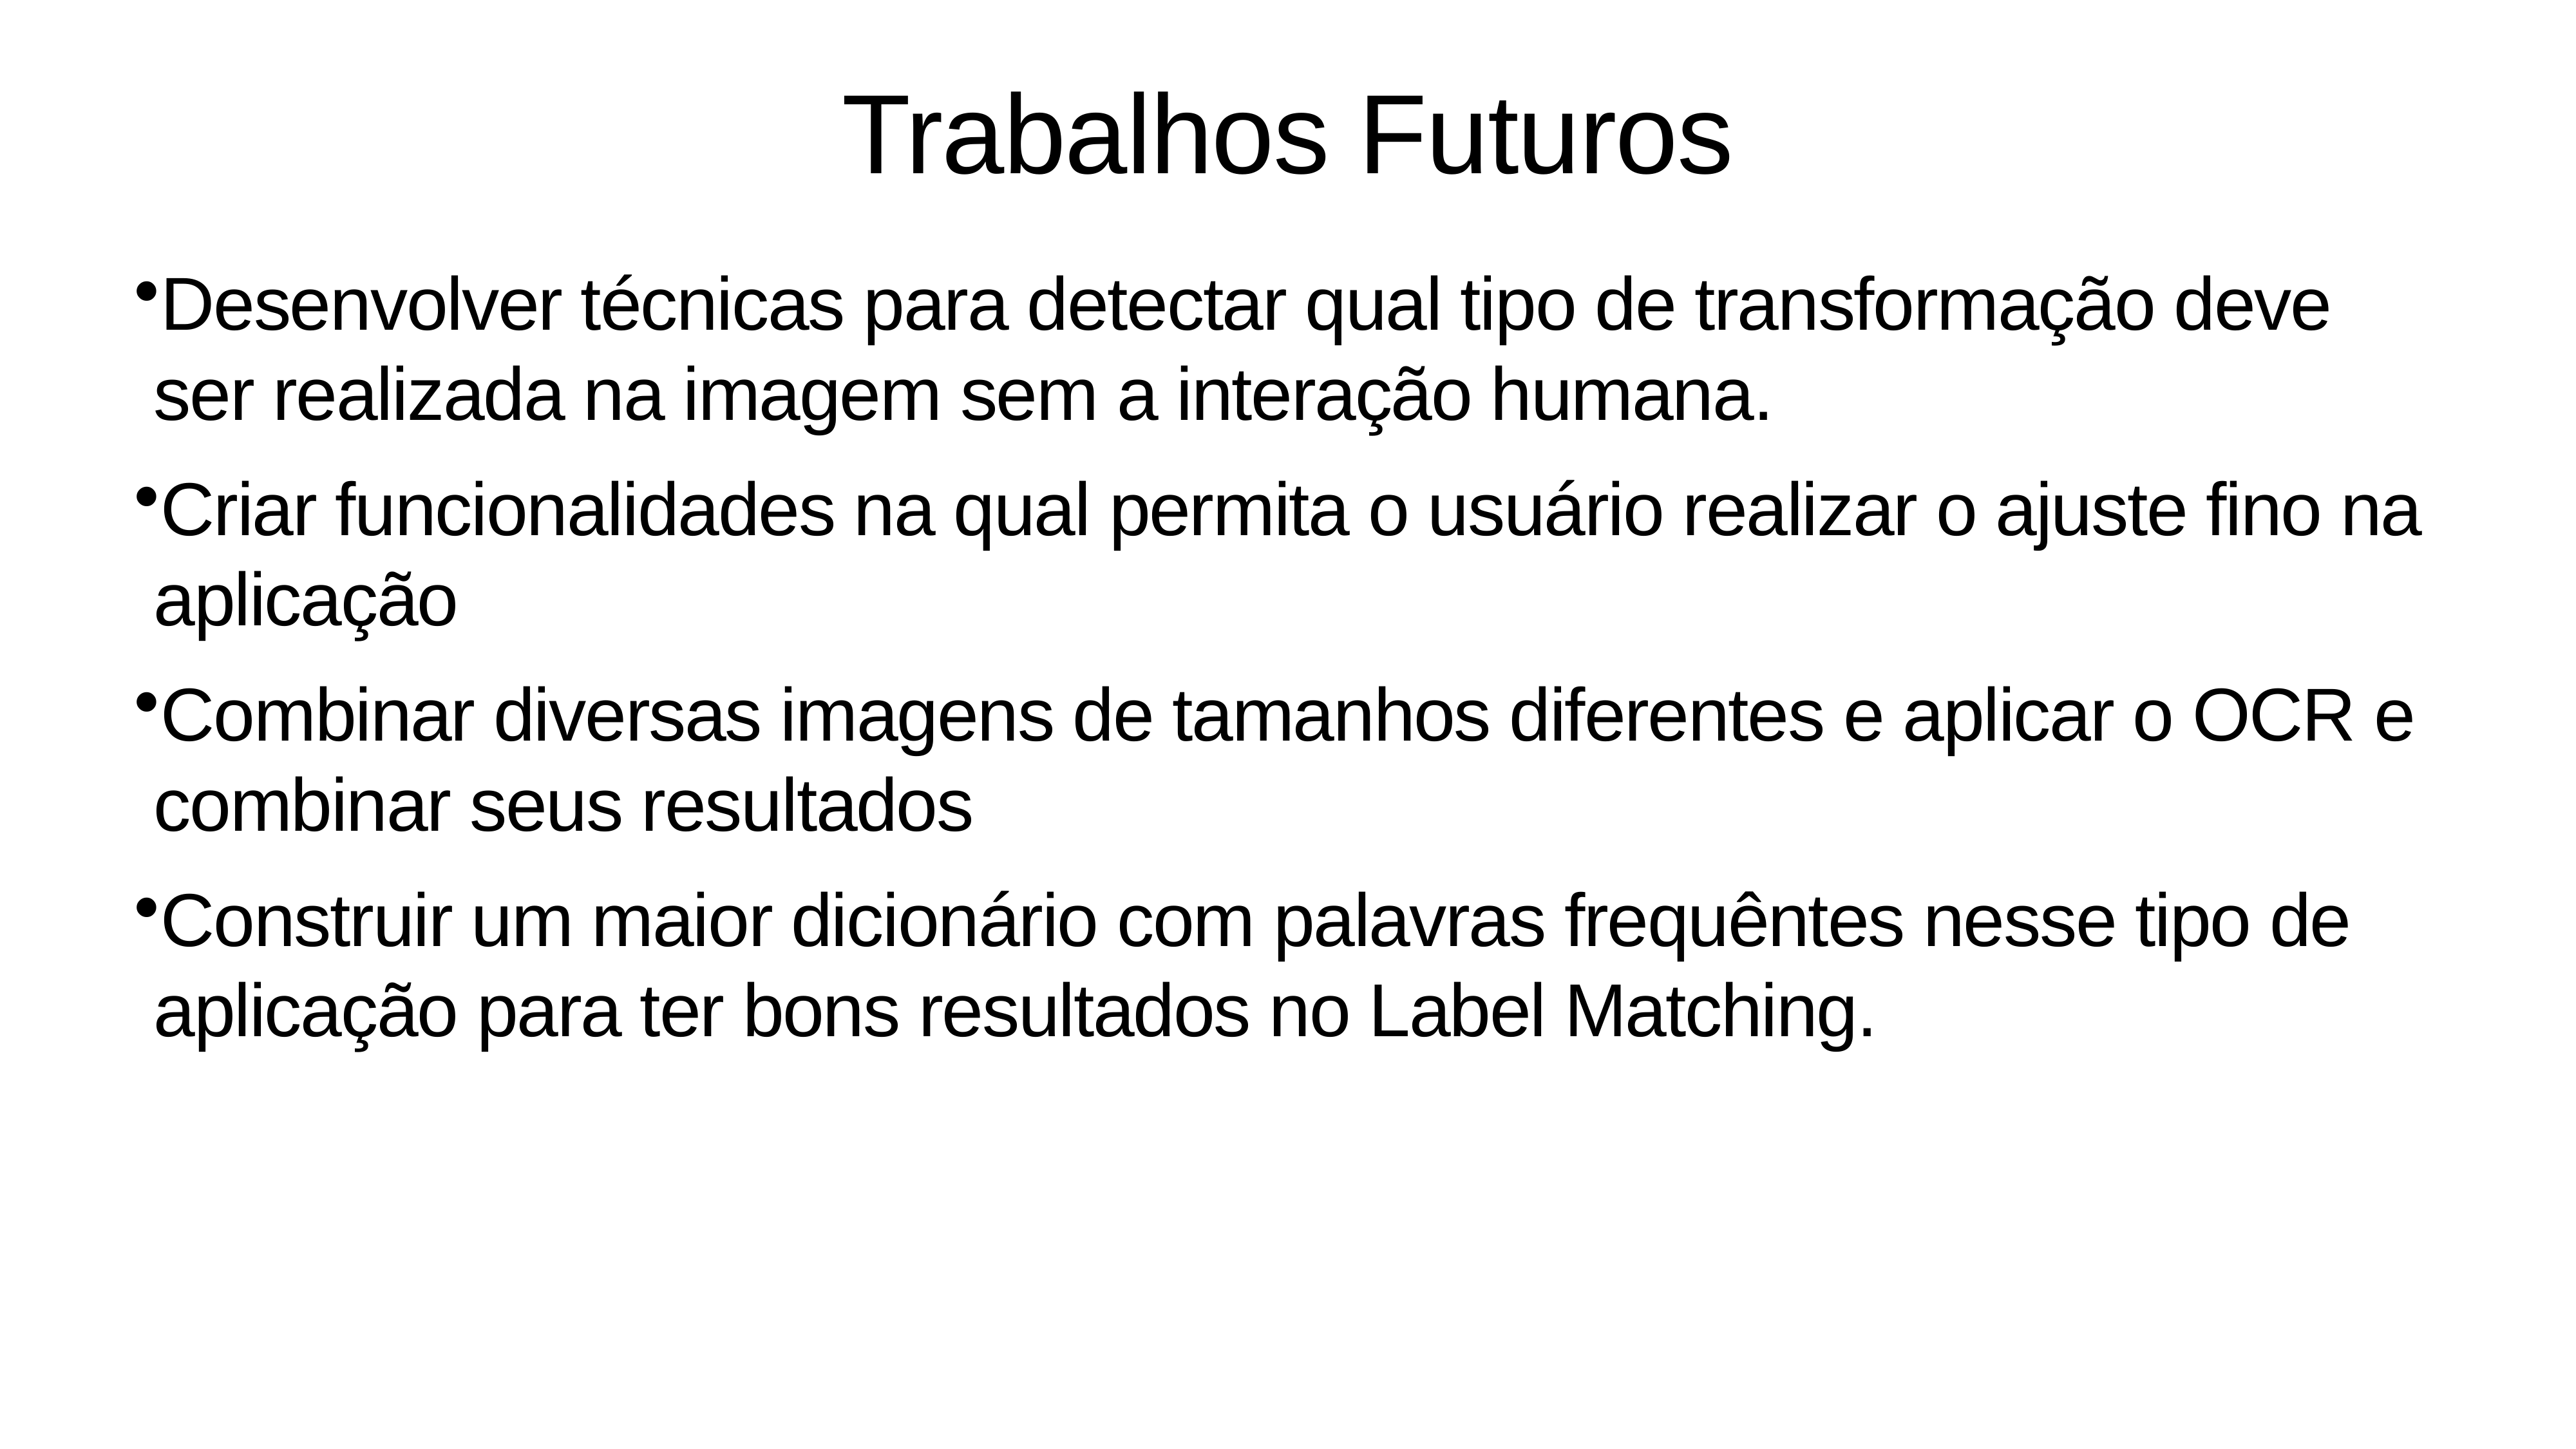

# Trabalhos Futuros
Desenvolver técnicas para detectar qual tipo de transformação deve ser realizada na imagem sem a interação humana.
Criar funcionalidades na qual permita o usuário realizar o ajuste fino na aplicação
Combinar diversas imagens de tamanhos diferentes e aplicar o OCR e combinar seus resultados
Construir um maior dicionário com palavras frequêntes nesse tipo de aplicação para ter bons resultados no Label Matching.